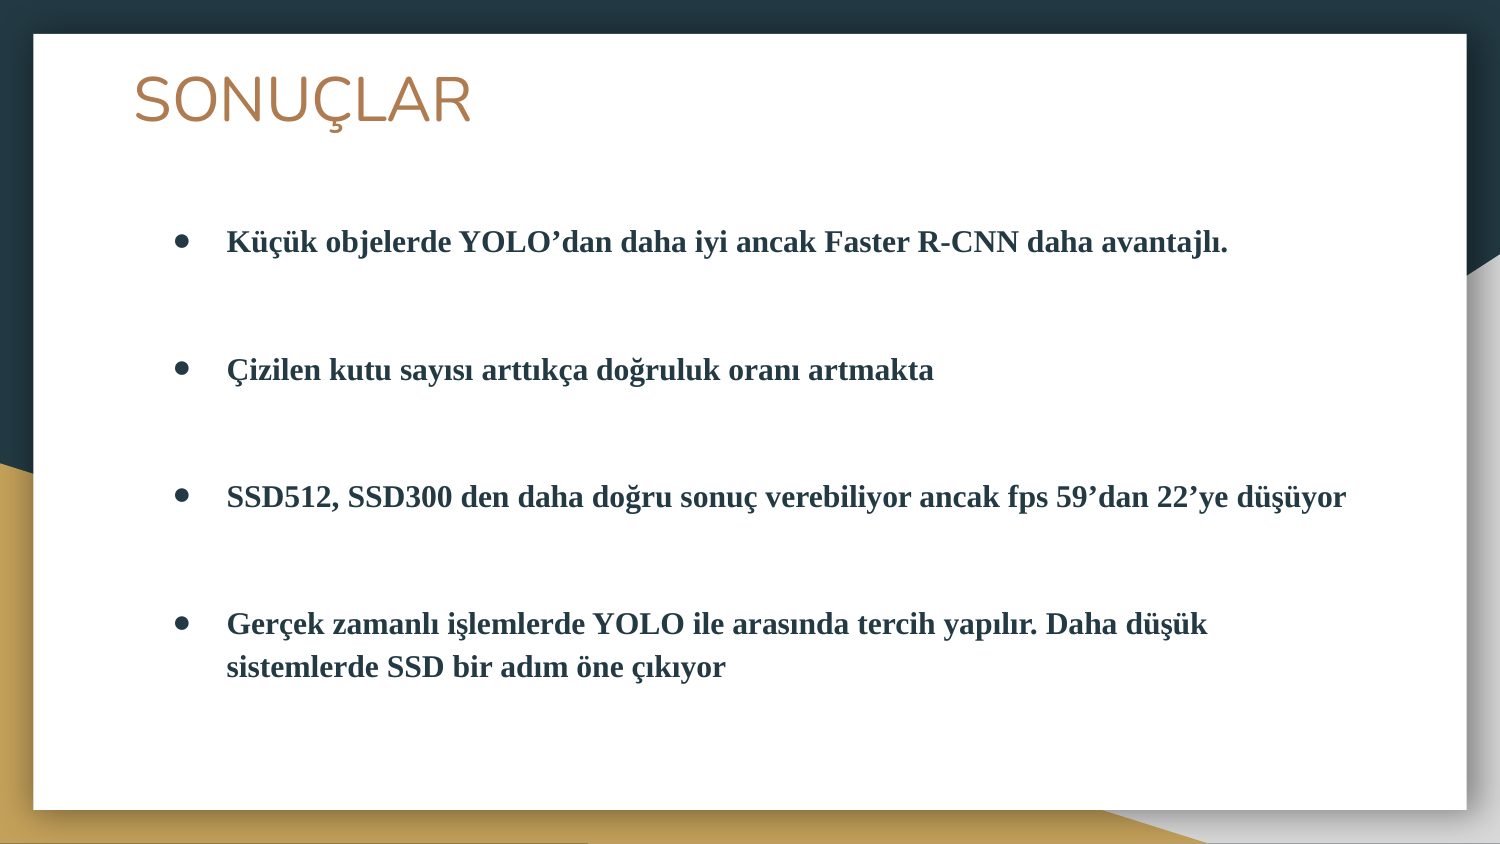

# SONUÇLAR
Küçük objelerde YOLO’dan daha iyi ancak Faster R-CNN daha avantajlı.

Çizilen kutu sayısı arttıkça doğruluk oranı artmakta

SSD512, SSD300 den daha doğru sonuç verebiliyor ancak fps 59’dan 22’ye düşüyor

Gerçek zamanlı işlemlerde YOLO ile arasında tercih yapılır. Daha düşük sistemlerde SSD bir adım öne çıkıyor